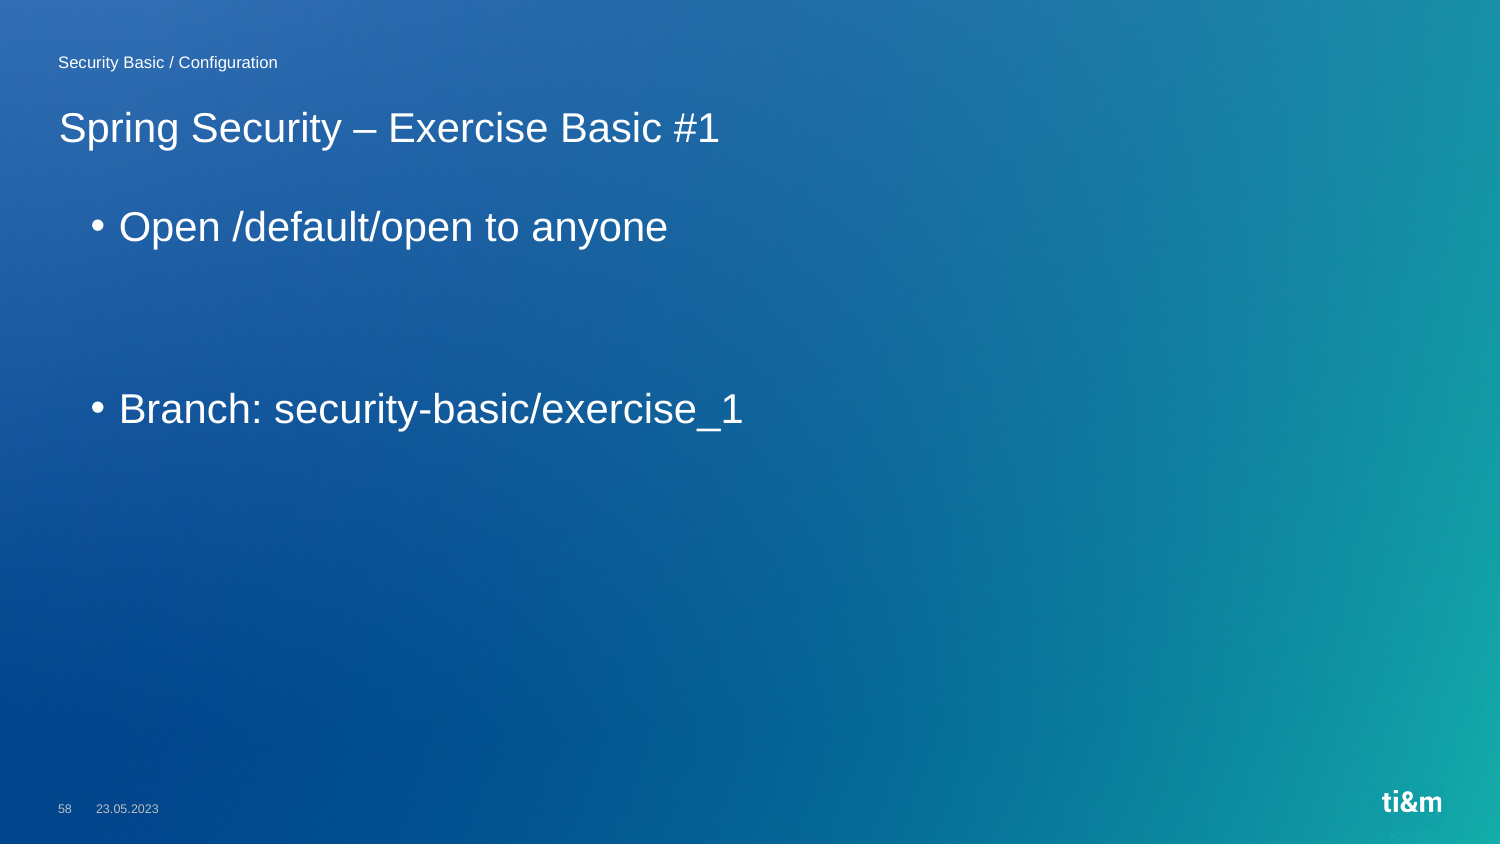

Security Basic / Configuration
# Spring Security – Exercise Basic #1
Open /default/open to anyone

Branch: security-basic/exercise_1

58
23.05.2023